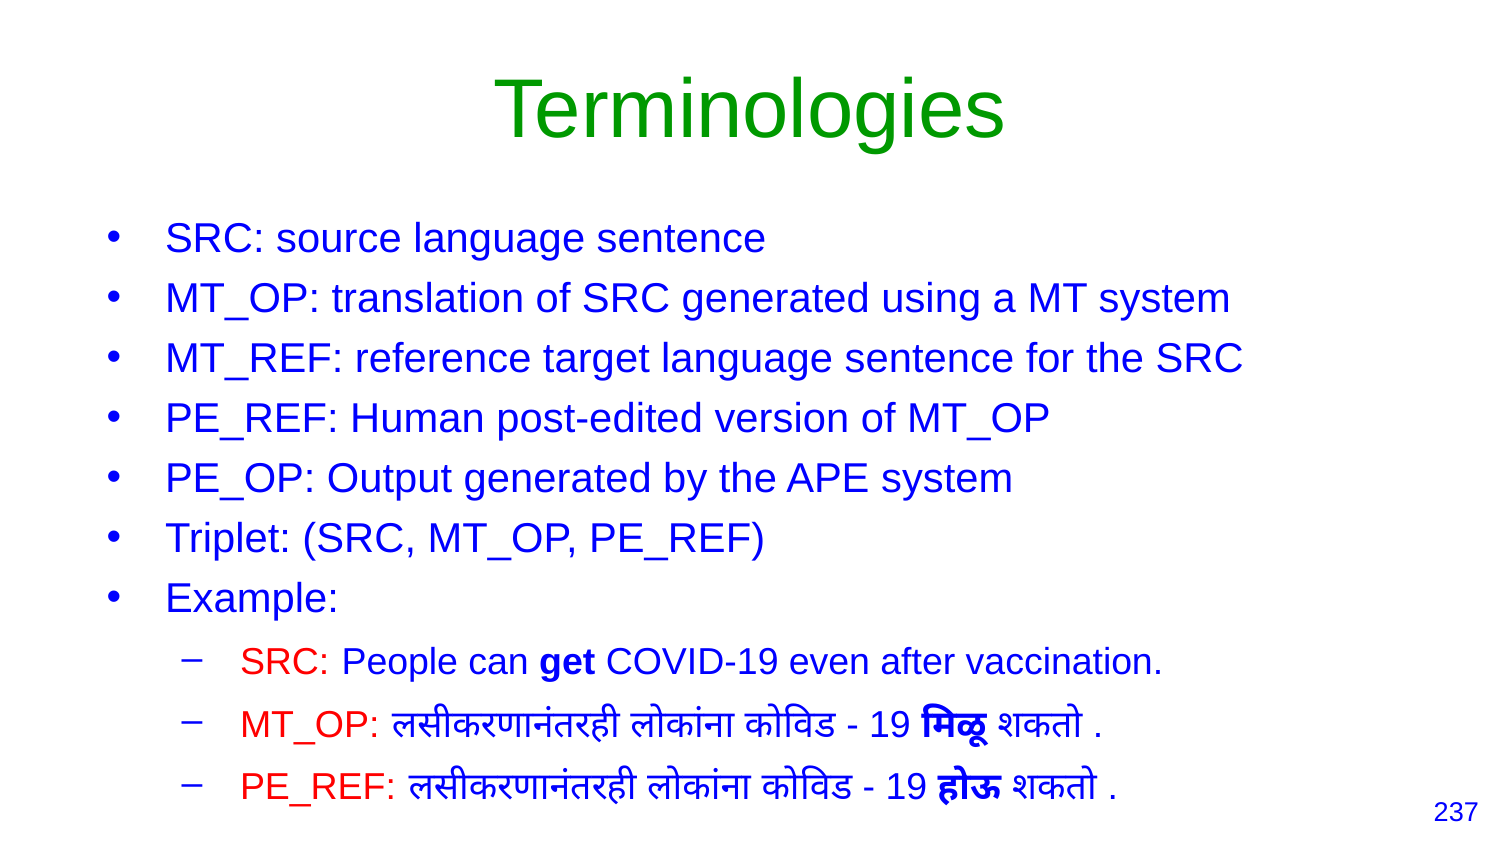

# Terminologies

SRC: source language sentence
MT_OP: translation of SRC generated using a MT system
MT_REF: reference target language sentence for the SRC
PE_REF: Human post-edited version of MT_OP
PE_OP: Output generated by the APE system
Triplet: (SRC, MT_OP, PE_REF)
Example:
SRC: People can get COVID-19 even after vaccination.
MT_OP: लसीकरणानंतरही लोकांना कोविड - 19 मिळू शकतो .
PE_REF: लसीकरणानंतरही लोकांना कोविड - 19 होऊ शकतो .
237